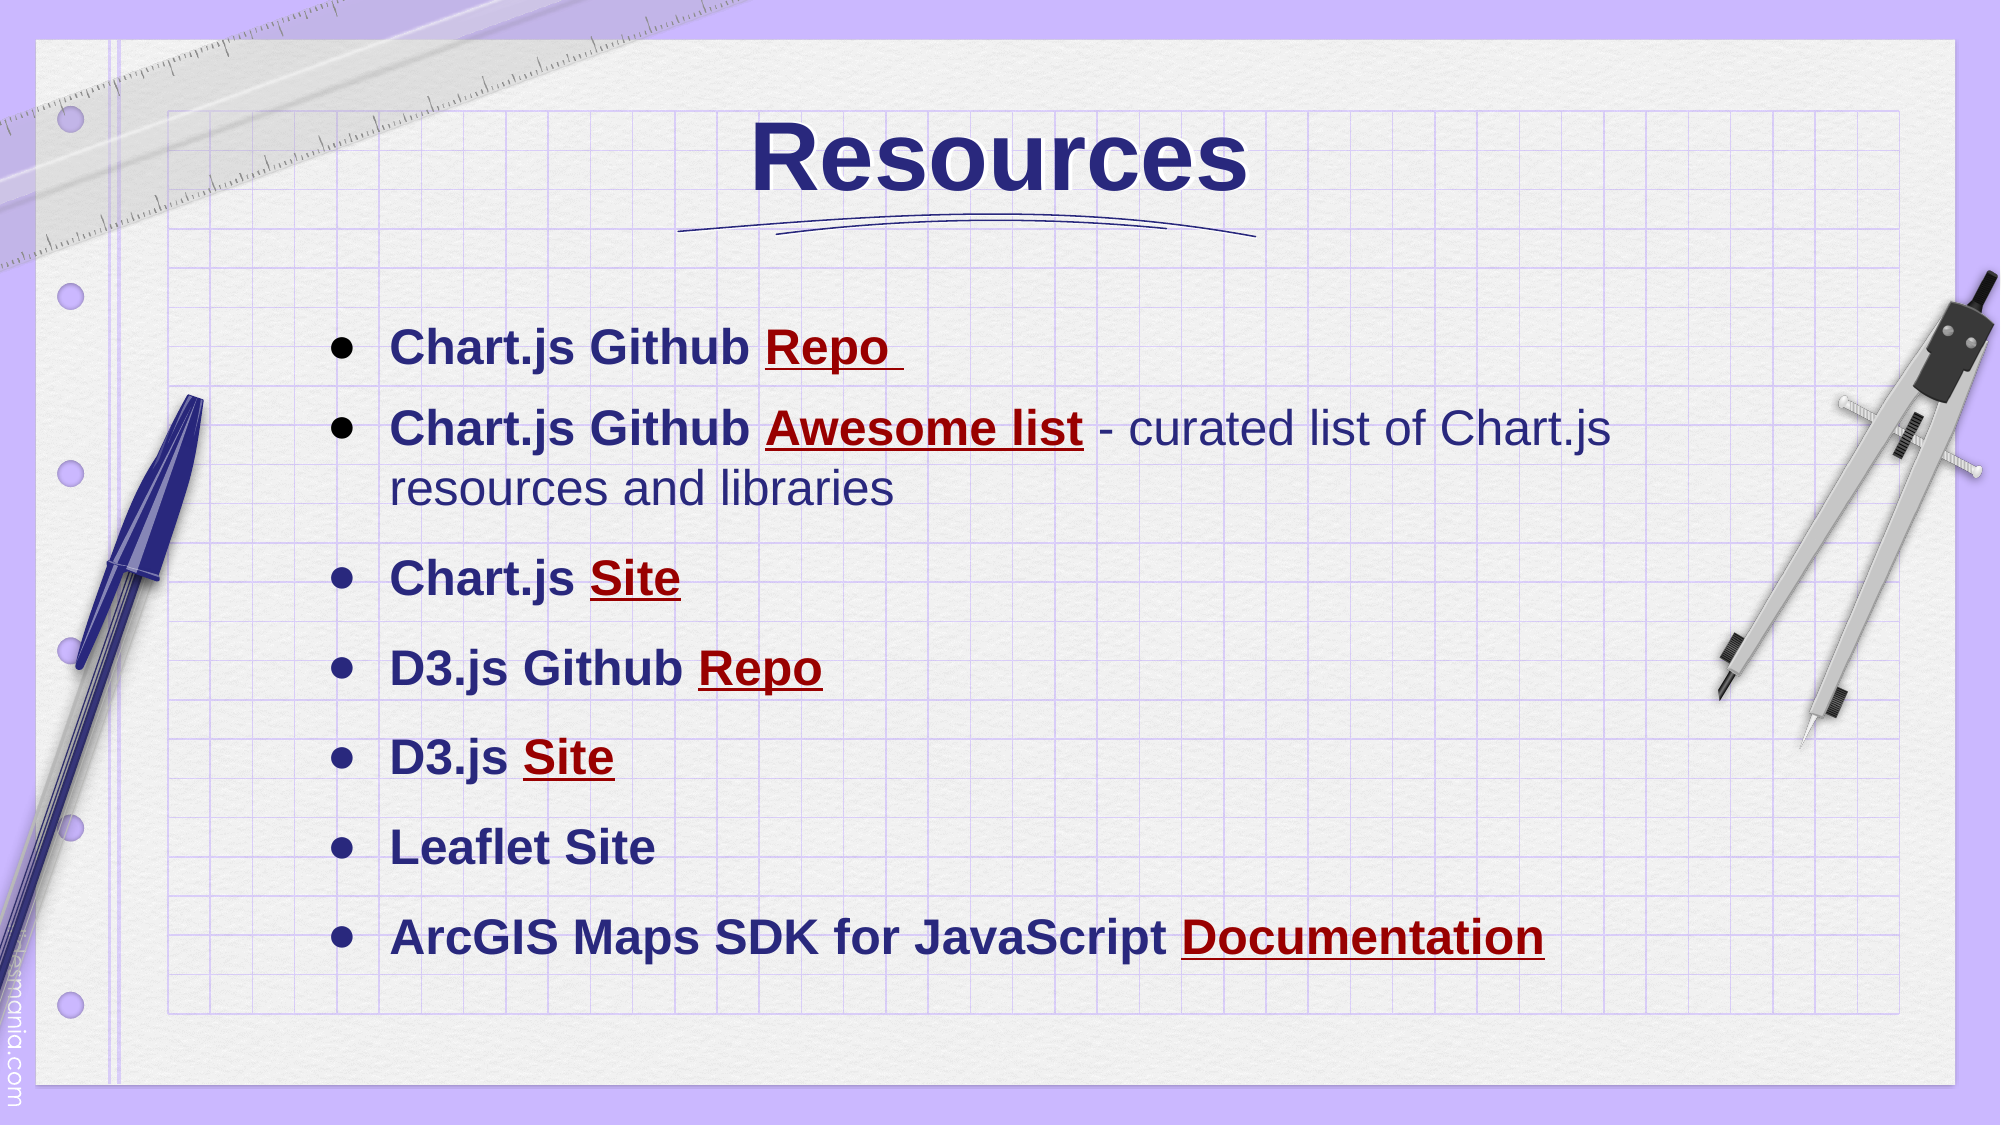

# Resources

Chart.js Github Repo
Chart.js Github Awesome list - curated list of Chart.js resources and libraries
Chart.js Site
D3.js Github Repo
D3.js Site
Leaflet Site
ArcGIS Maps SDK for JavaScript Documentation